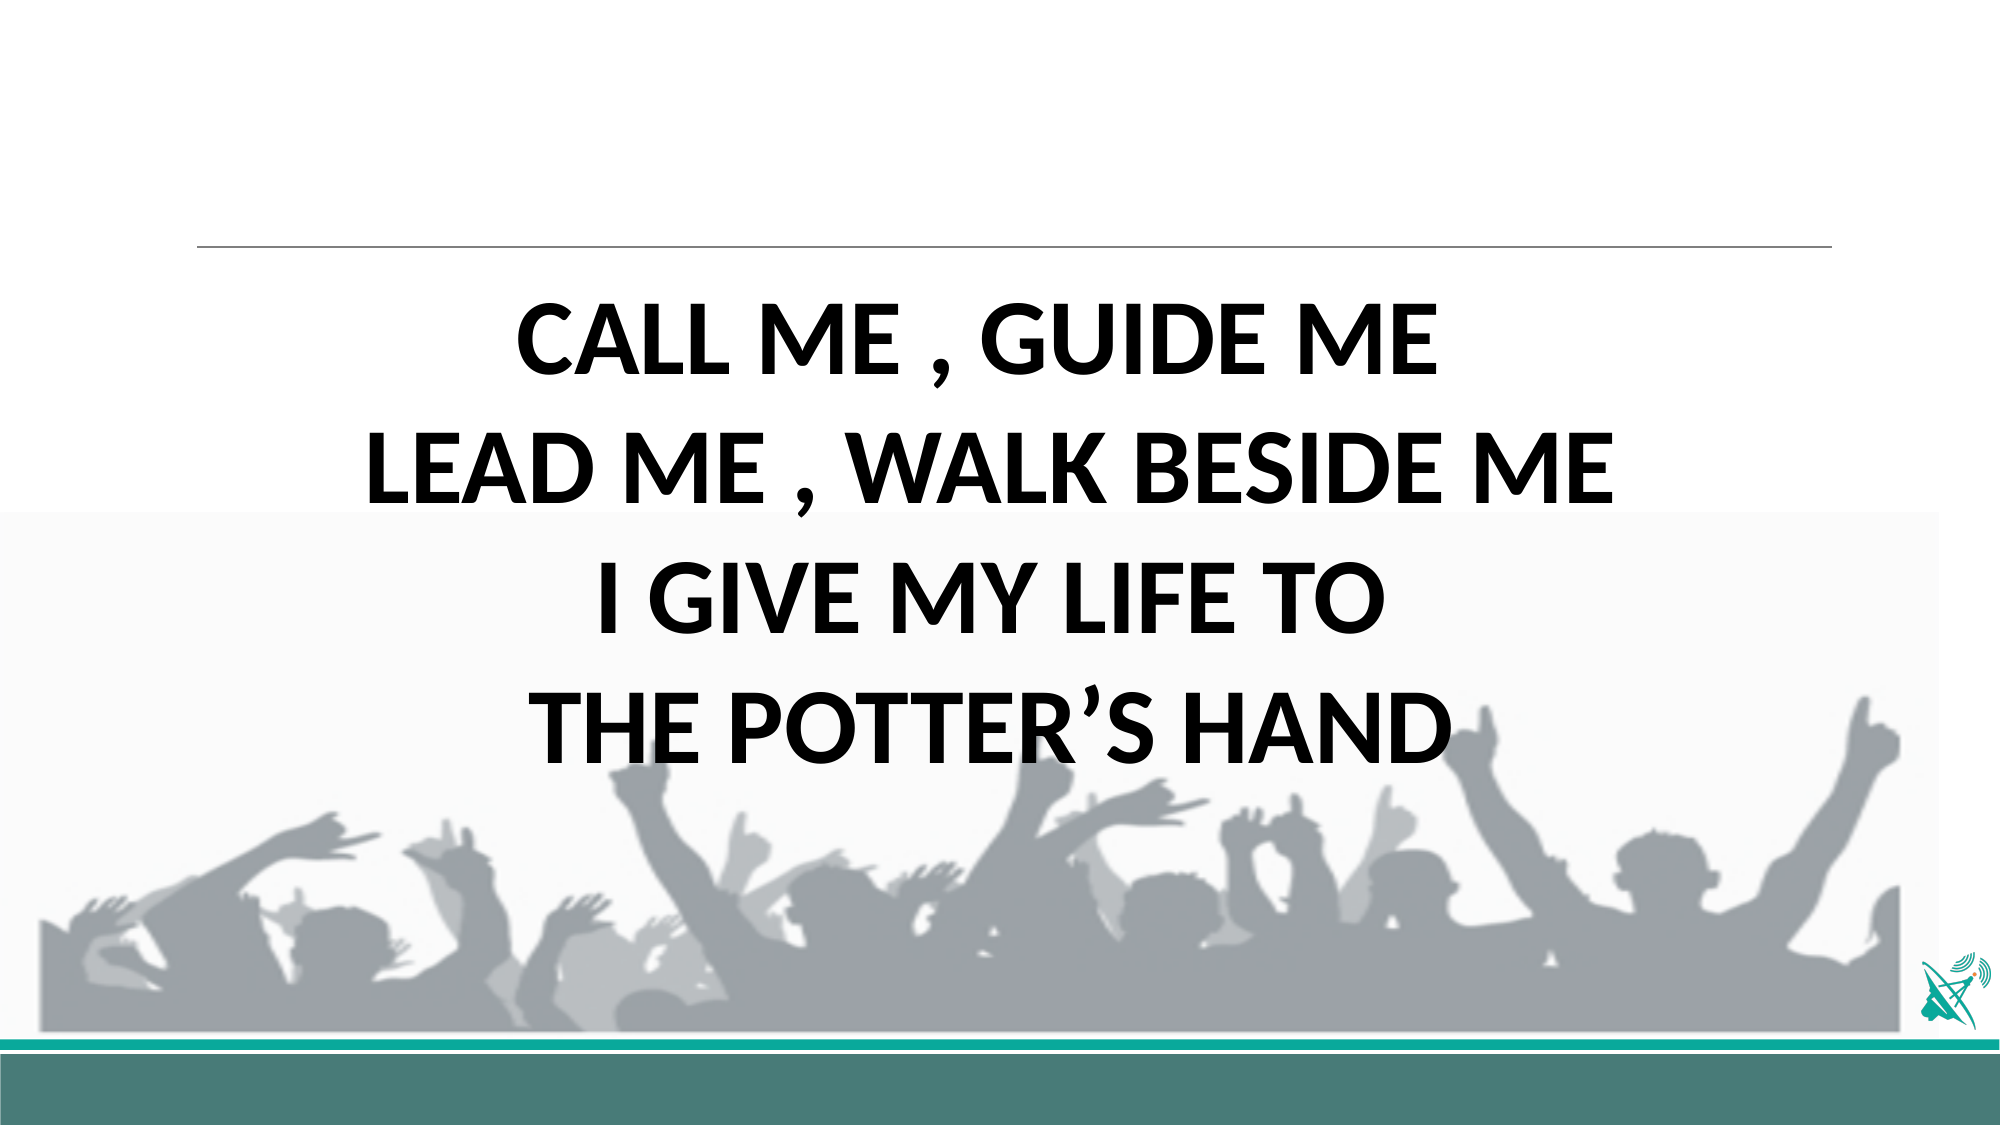

CALL ME , GUIDE ME
LEAD ME , WALK BESIDE ME
 I GIVE MY LIFE TO
THE POTTER’S HAND